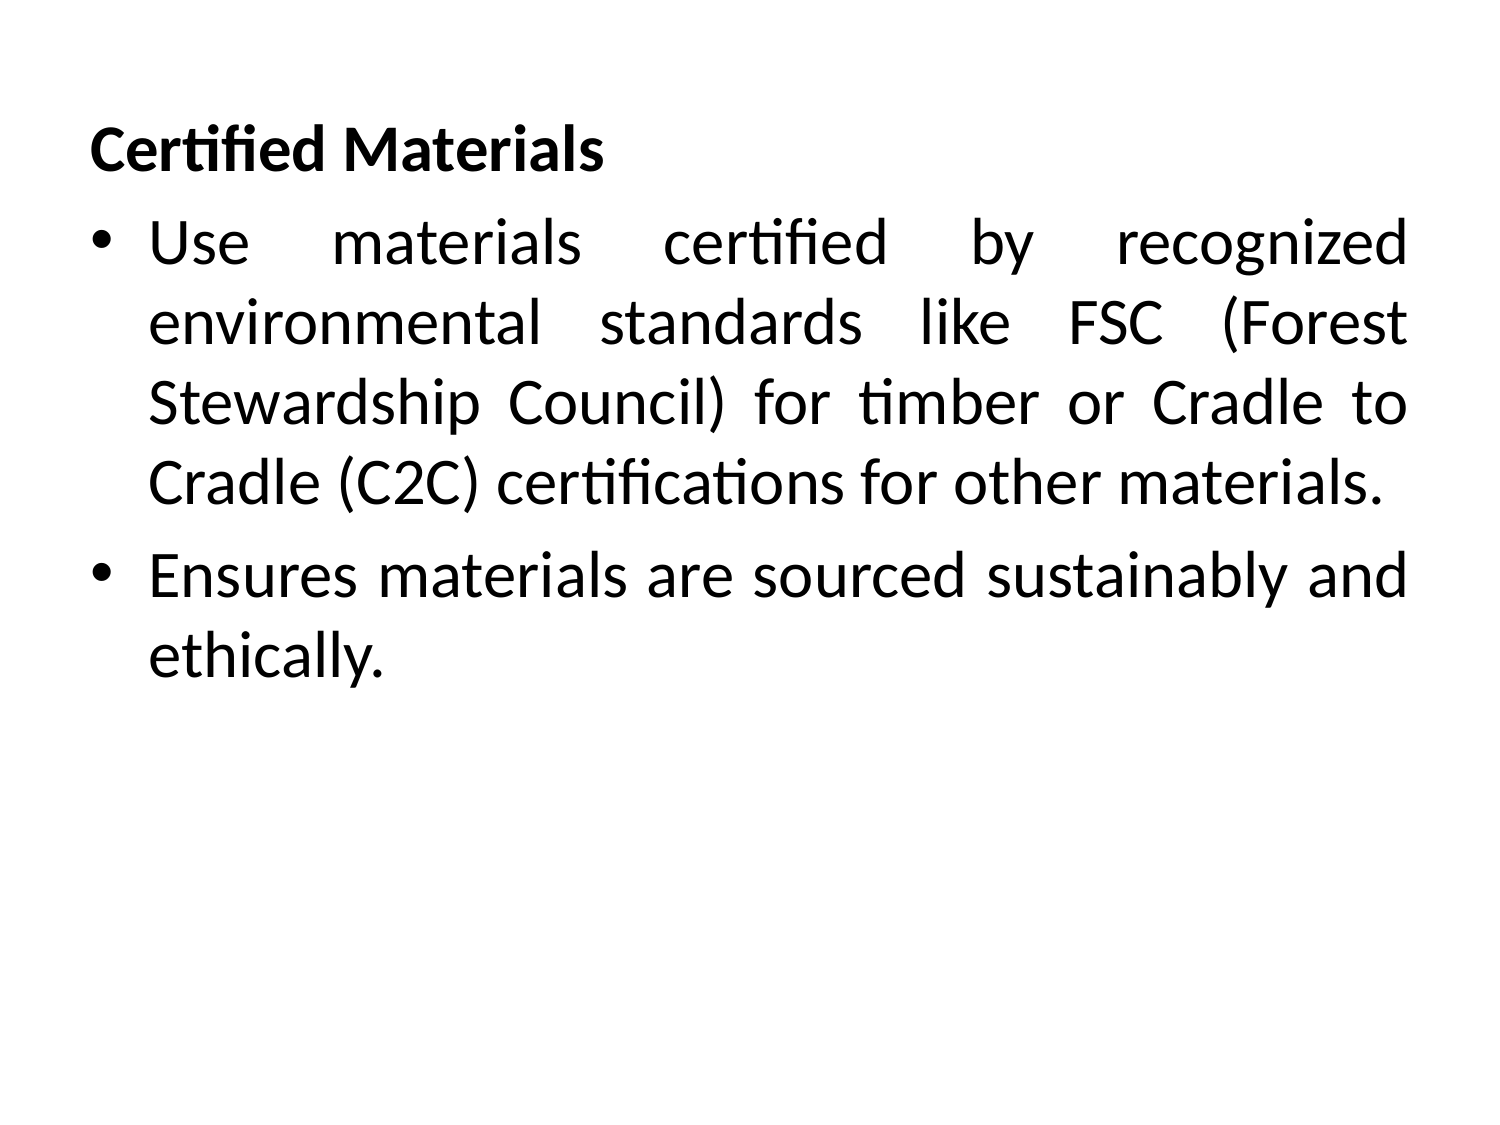

Certified Materials
Use materials certified by recognized environmental standards like FSC (Forest Stewardship Council) for timber or Cradle to Cradle (C2C) certifications for other materials.
Ensures materials are sourced sustainably and ethically.